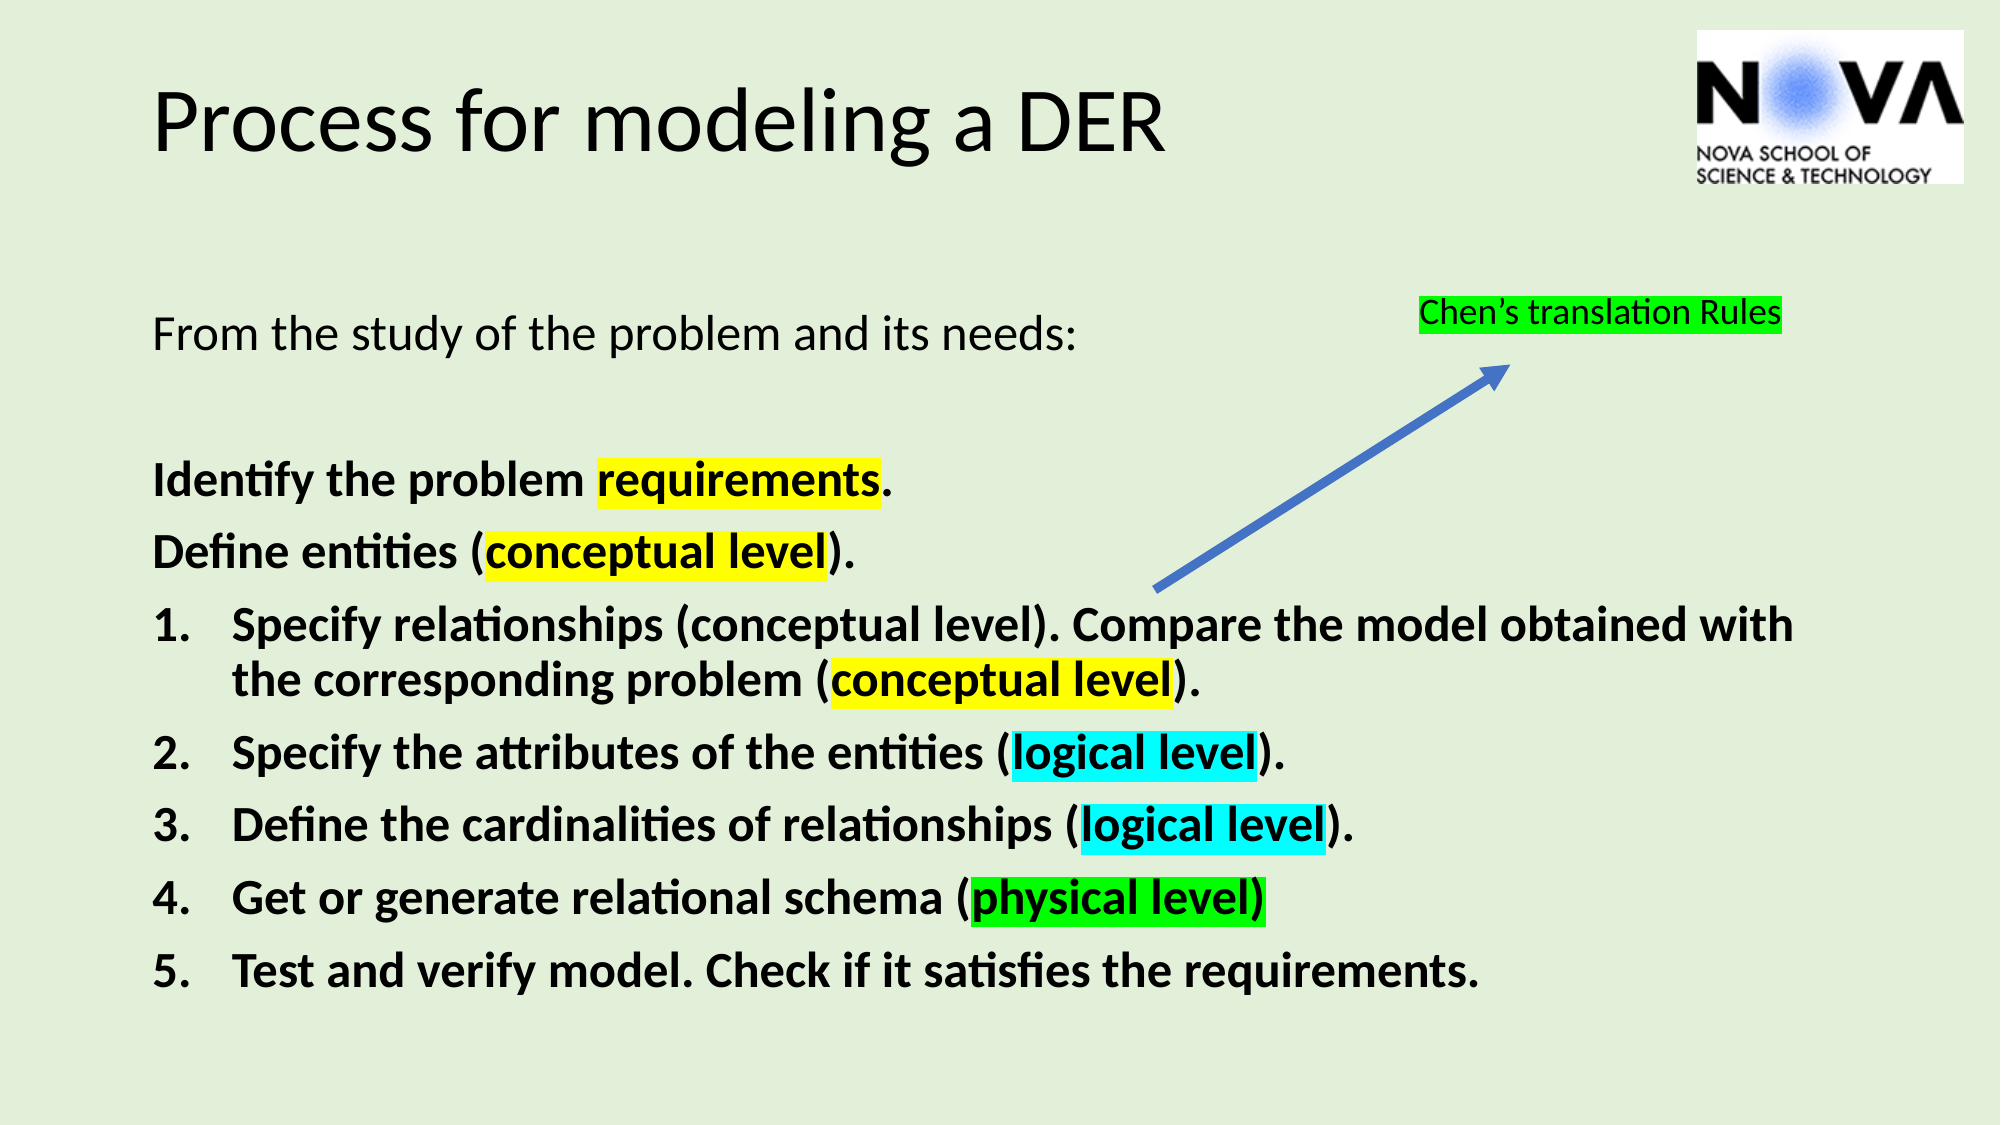

# Process for modeling a DER
Chen’s translation Rules
From the study of the problem and its needs:

Identify the problem requirements.
Define entities (conceptual level).
Specify relationships (conceptual level). Compare the model obtained with the corresponding problem (conceptual level).
Specify the attributes of the entities (logical level).
Define the cardinalities of relationships (logical level).
Get or generate relational schema (physical level)
Test and verify model. Check if it satisfies the requirements.